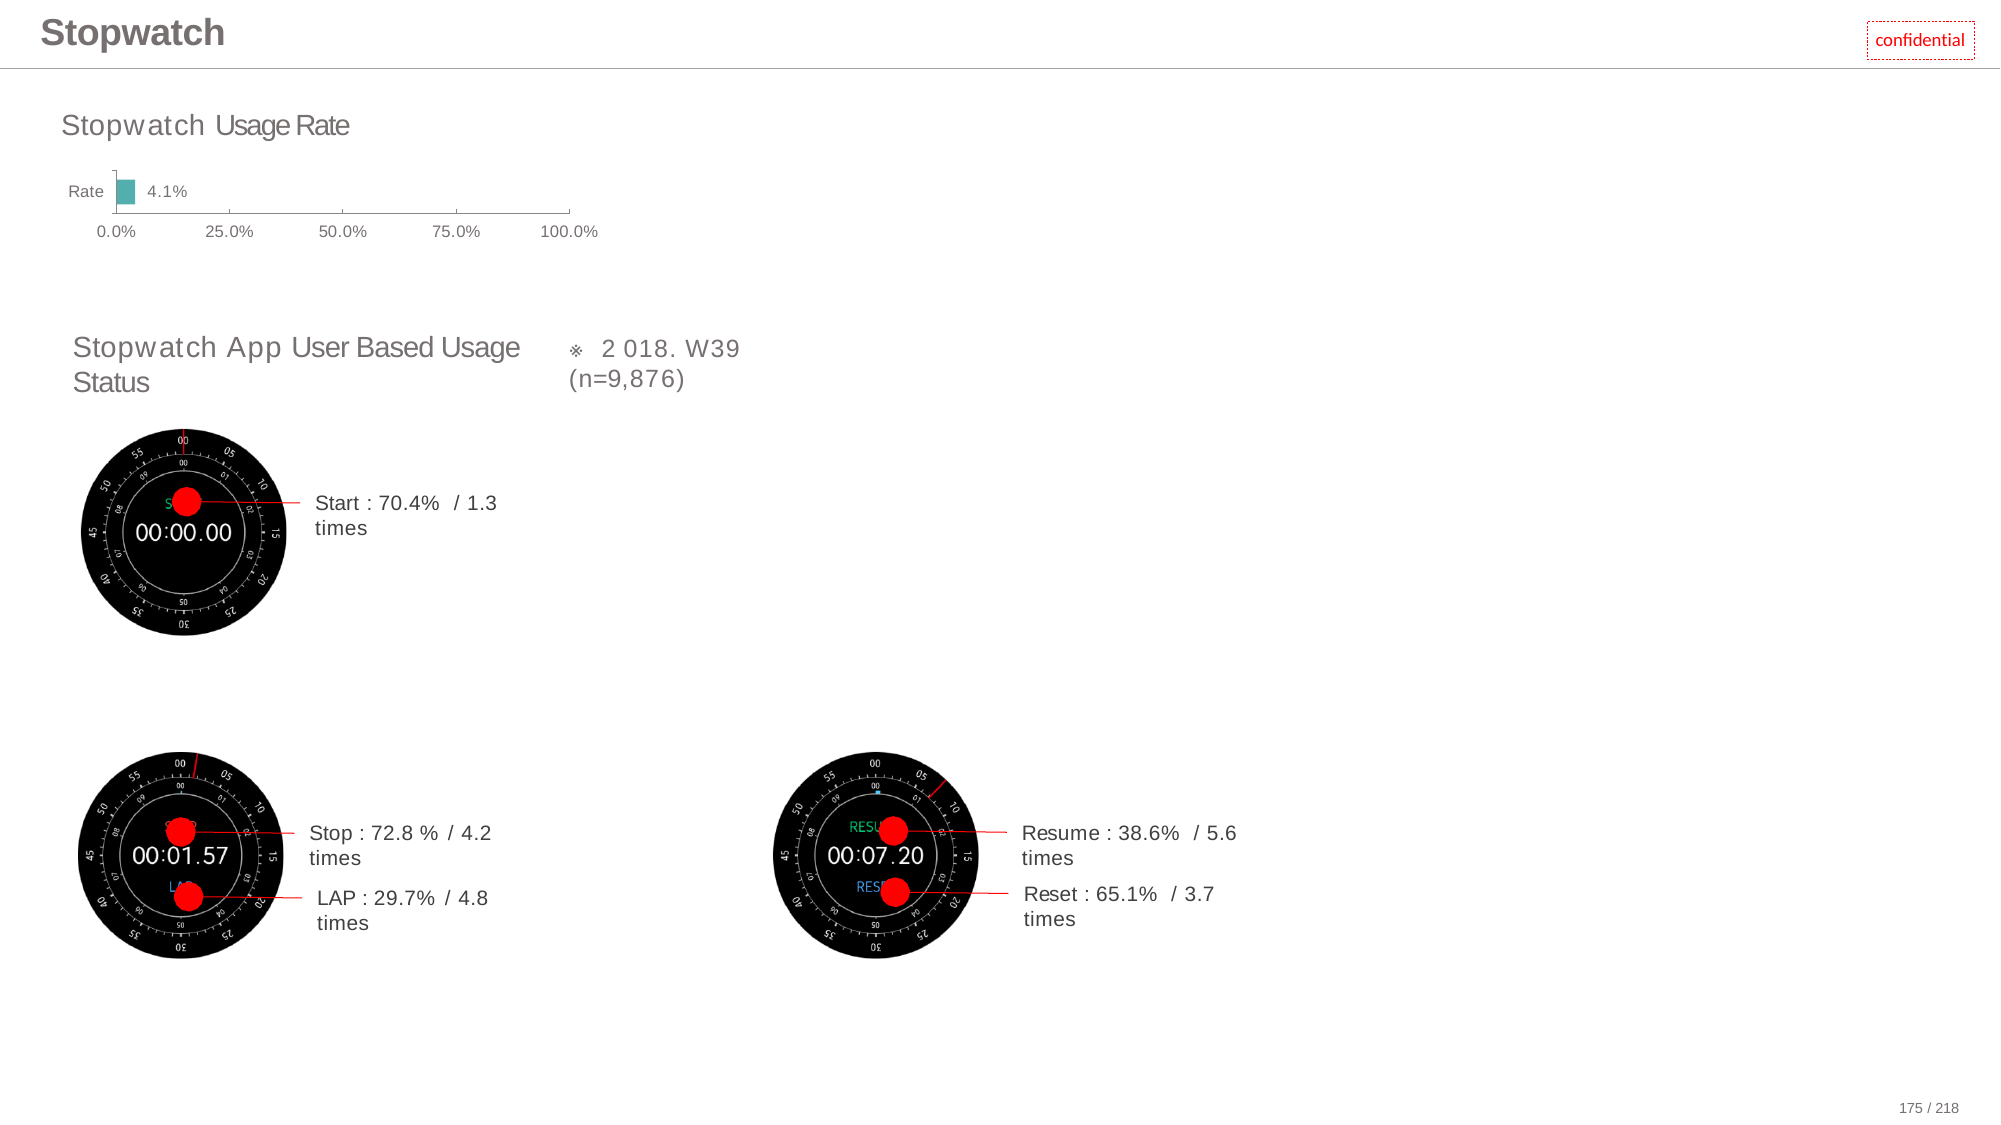

# Stopwatch
confidential
Stopwatch Usage Rate

4.1%
Rate

0.0%
25.0%
50.0%
75.0%
100.0%
Stopwatch App User Based Usage Status
※2018. W39 (n=9,876)

Start : 70.4% / 1.3 times

Resume : 38.6% / 5.6 times
Stop : 72.8 % / 4.2 times

Reset : 65.1% / 3.7 times

LAP : 29.7% / 4.8 times

175 / 218